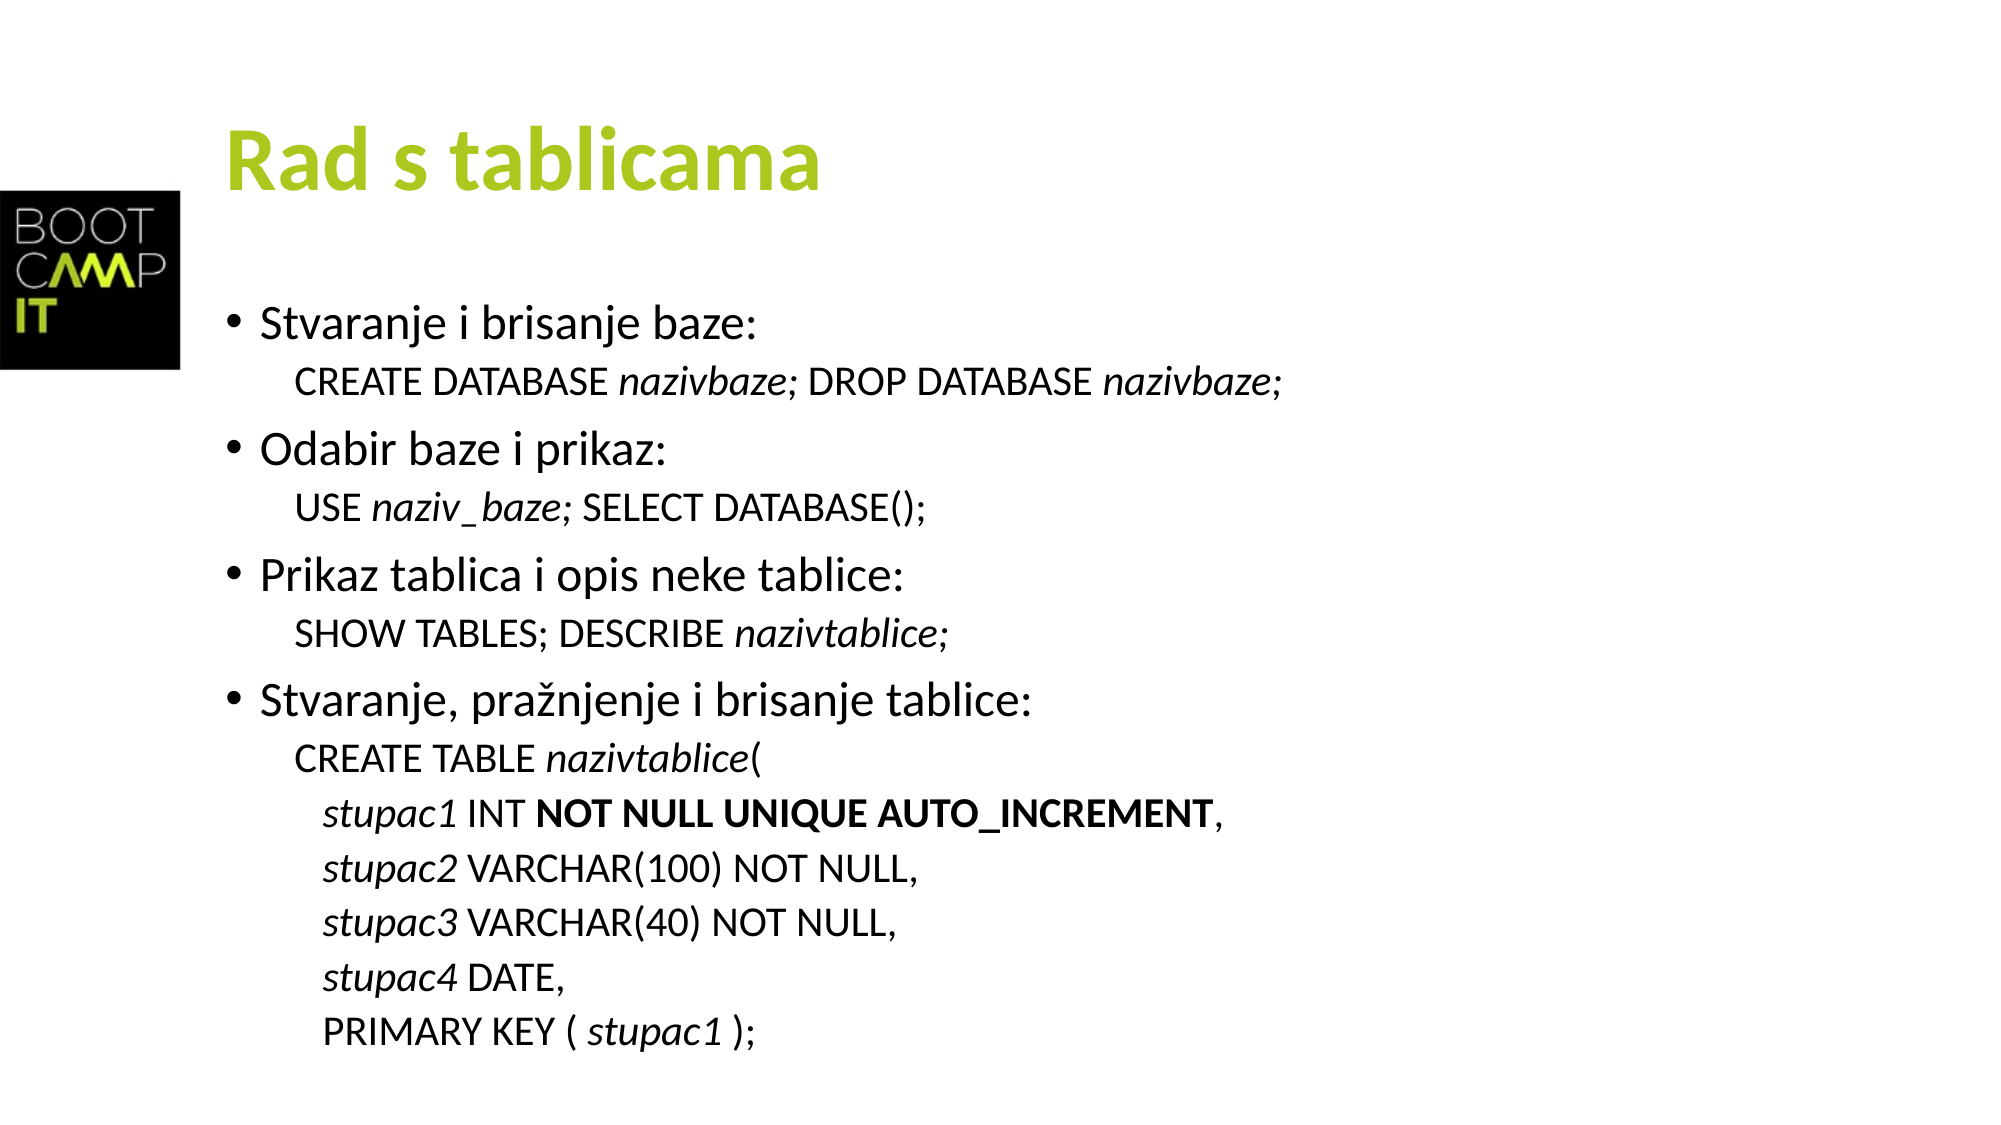

# Rad s tablicama
Stvaranje i brisanje baze:
CREATE DATABASE nazivbaze; DROP DATABASE nazivbaze;
Odabir baze i prikaz:
USE naziv_baze; SELECT DATABASE();
Prikaz tablica i opis neke tablice:
SHOW TABLES; DESCRIBE nazivtablice;
Stvaranje, pražnjenje i brisanje tablice:
CREATE TABLE nazivtablice(
   stupac1 INT NOT NULL UNIQUE AUTO_INCREMENT,
   stupac2 VARCHAR(100) NOT NULL,
   stupac3 VARCHAR(40) NOT NULL,
   stupac4 DATE,
   PRIMARY KEY ( stupac1 );